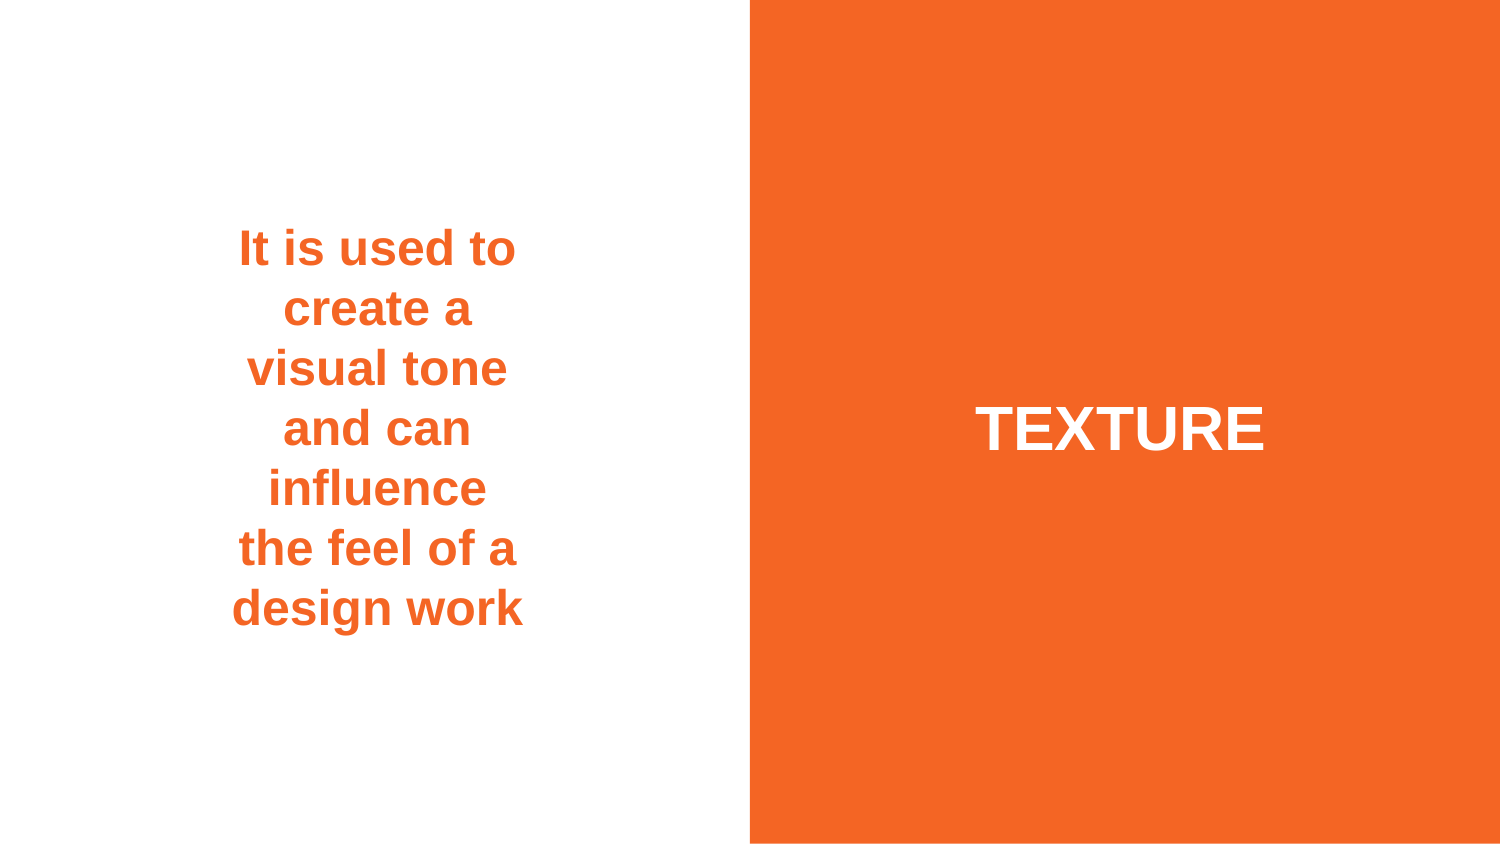

TEXTURE
# It is used to create a visual tone and can influence the feel of a design work